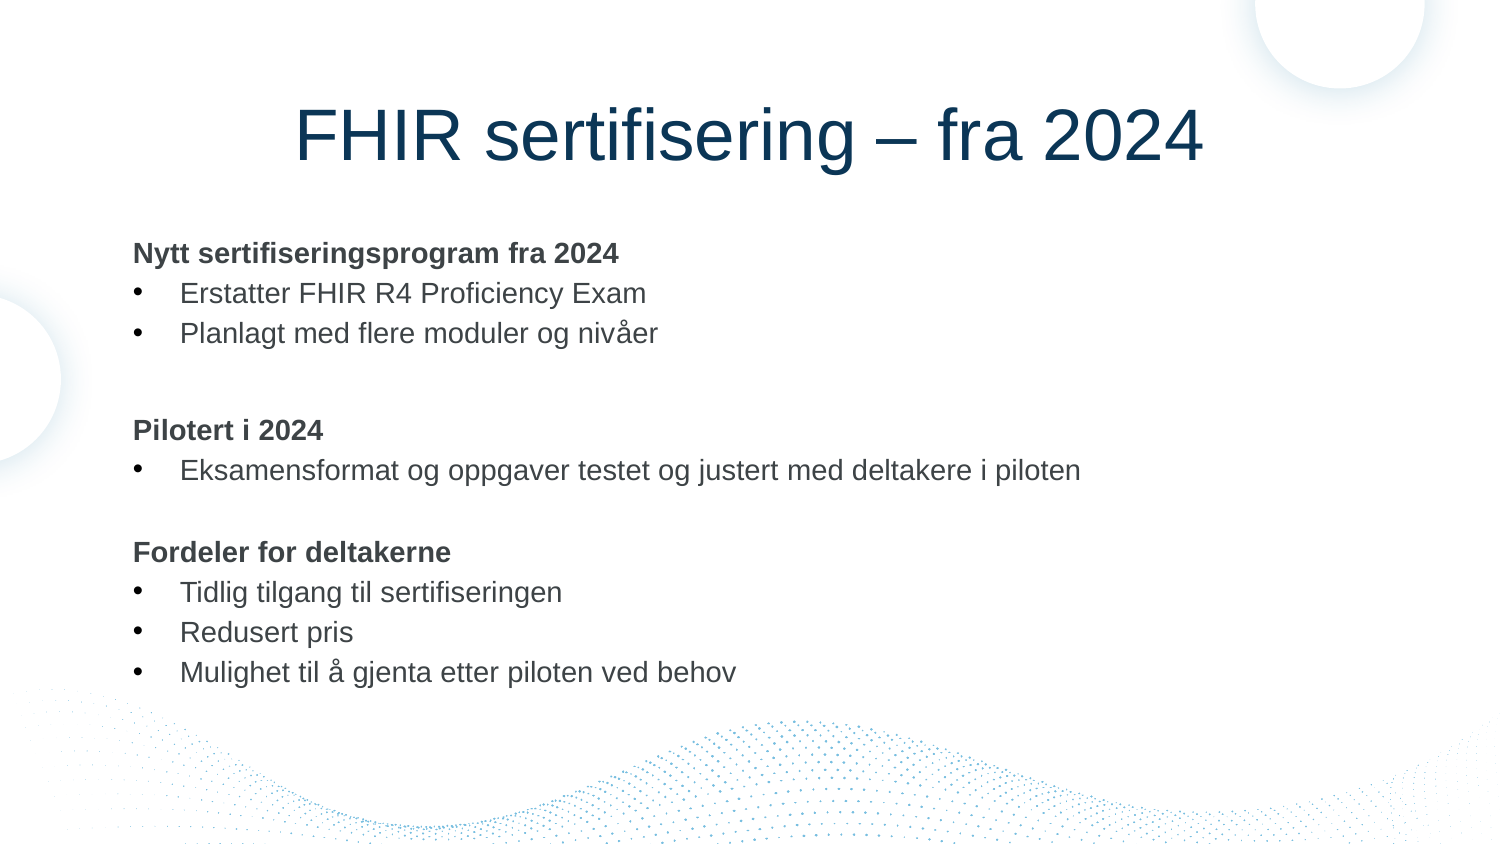

# FHIR sertifisering – fra 2024
Nytt sertifiseringsprogram fra 2024
Erstatter FHIR R4 Proficiency Exam
Planlagt med flere moduler og nivåer
Pilotert i 2024
Eksamensformat og oppgaver testet og justert med deltakere i piloten
Fordeler for deltakerne
Tidlig tilgang til sertifiseringen
Redusert pris
Mulighet til å gjenta etter piloten ved behov